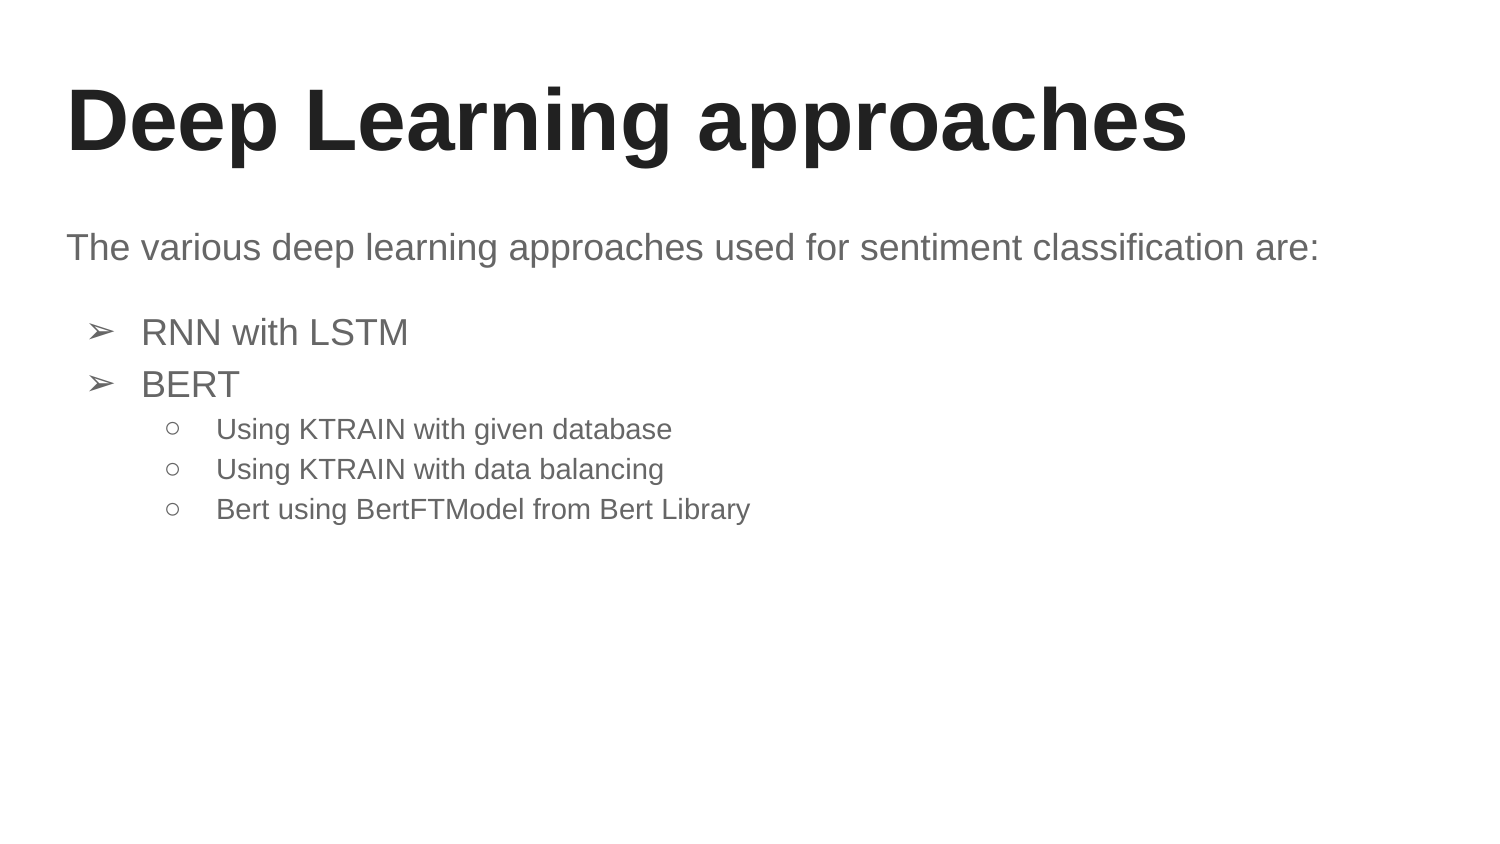

# Deep Learning approaches
The various deep learning approaches used for sentiment classification are:
RNN with LSTM
BERT
Using KTRAIN with given database
Using KTRAIN with data balancing
Bert using BertFTModel from Bert Library